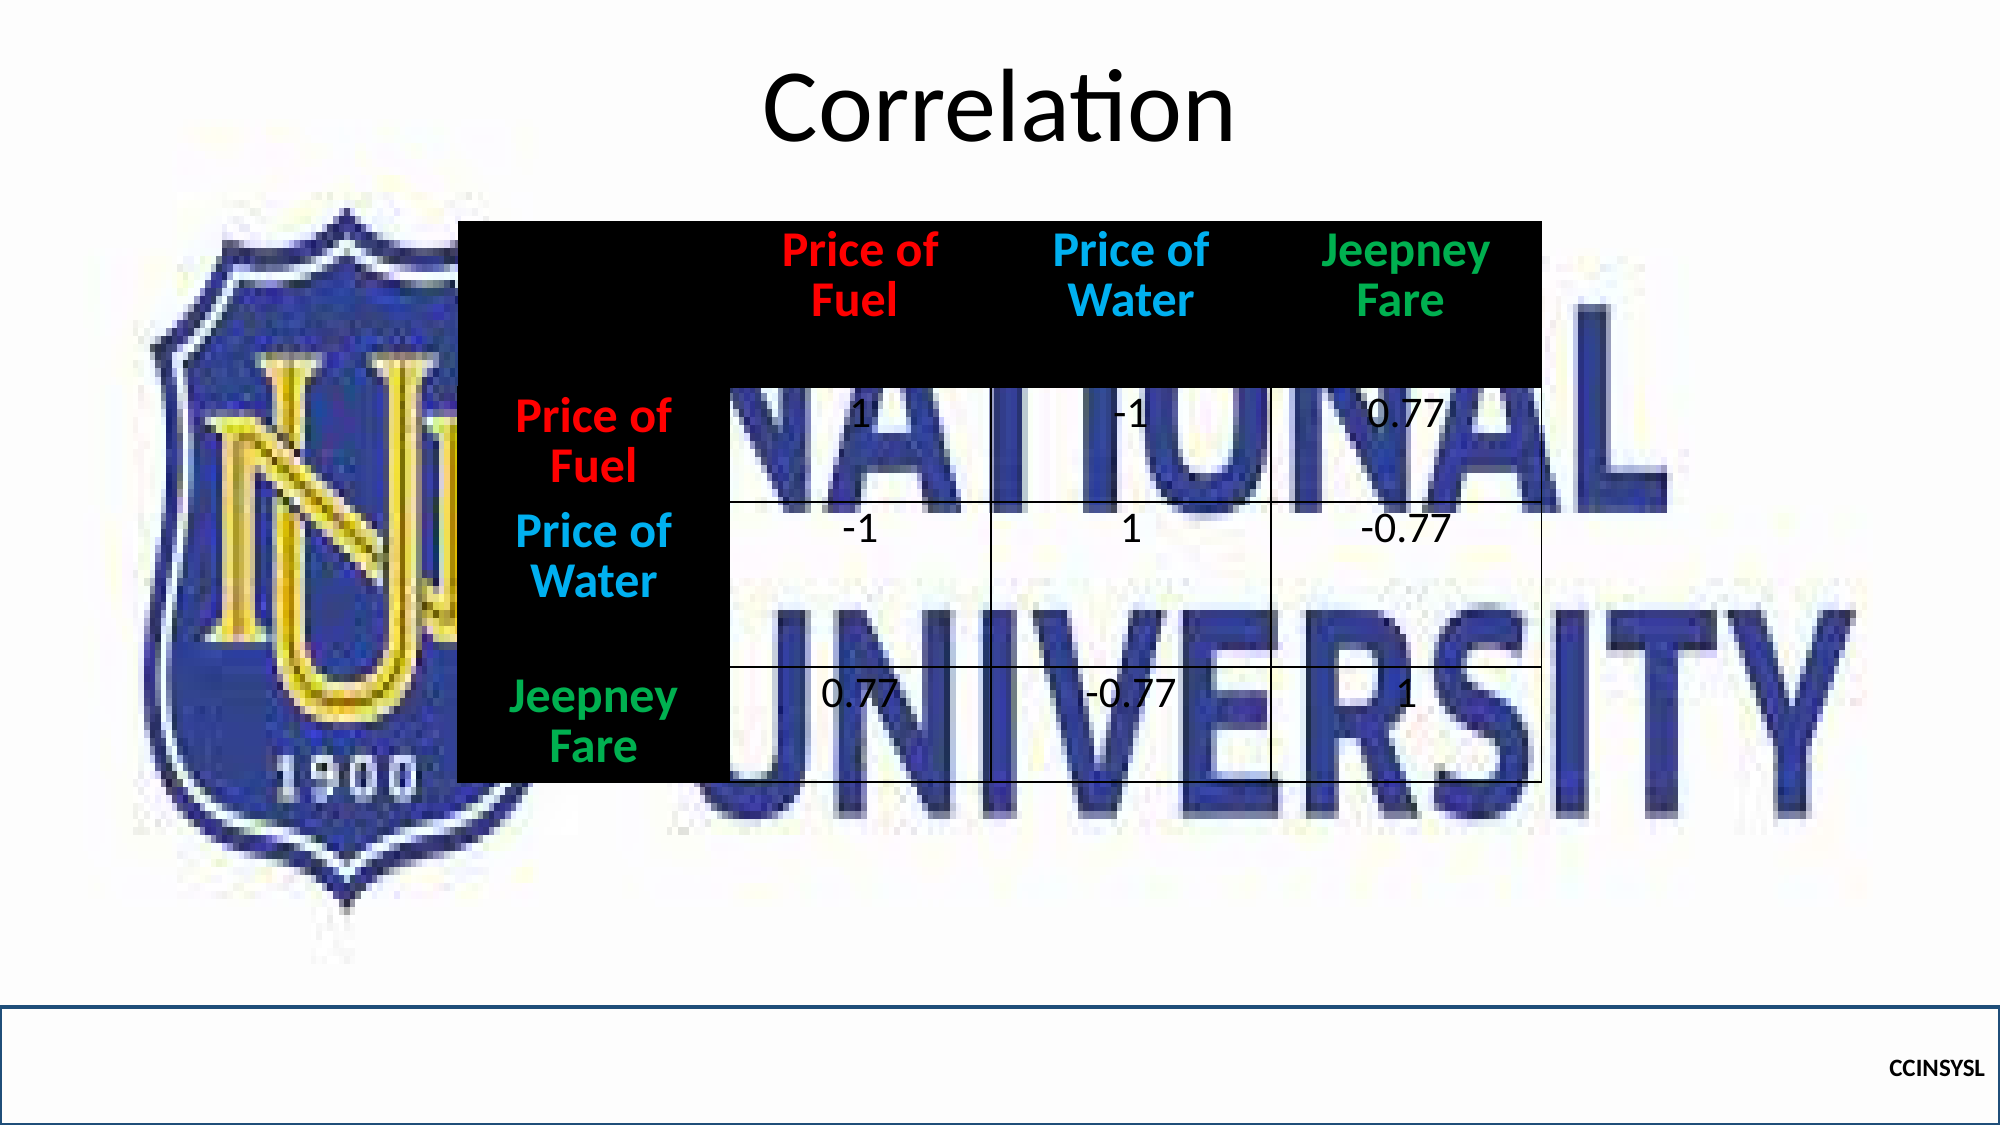

# Correlation
|  | Price of Fuel | Price of Water | Jeepney Fare |
| --- | --- | --- | --- |
| Price of Fuel | 1 | -1 | 0.77 |
| Price of Water | -1 | 1 | -0.77 |
| Jeepney Fare | 0.77 | -0.77 | 1 |
CCINSYSL